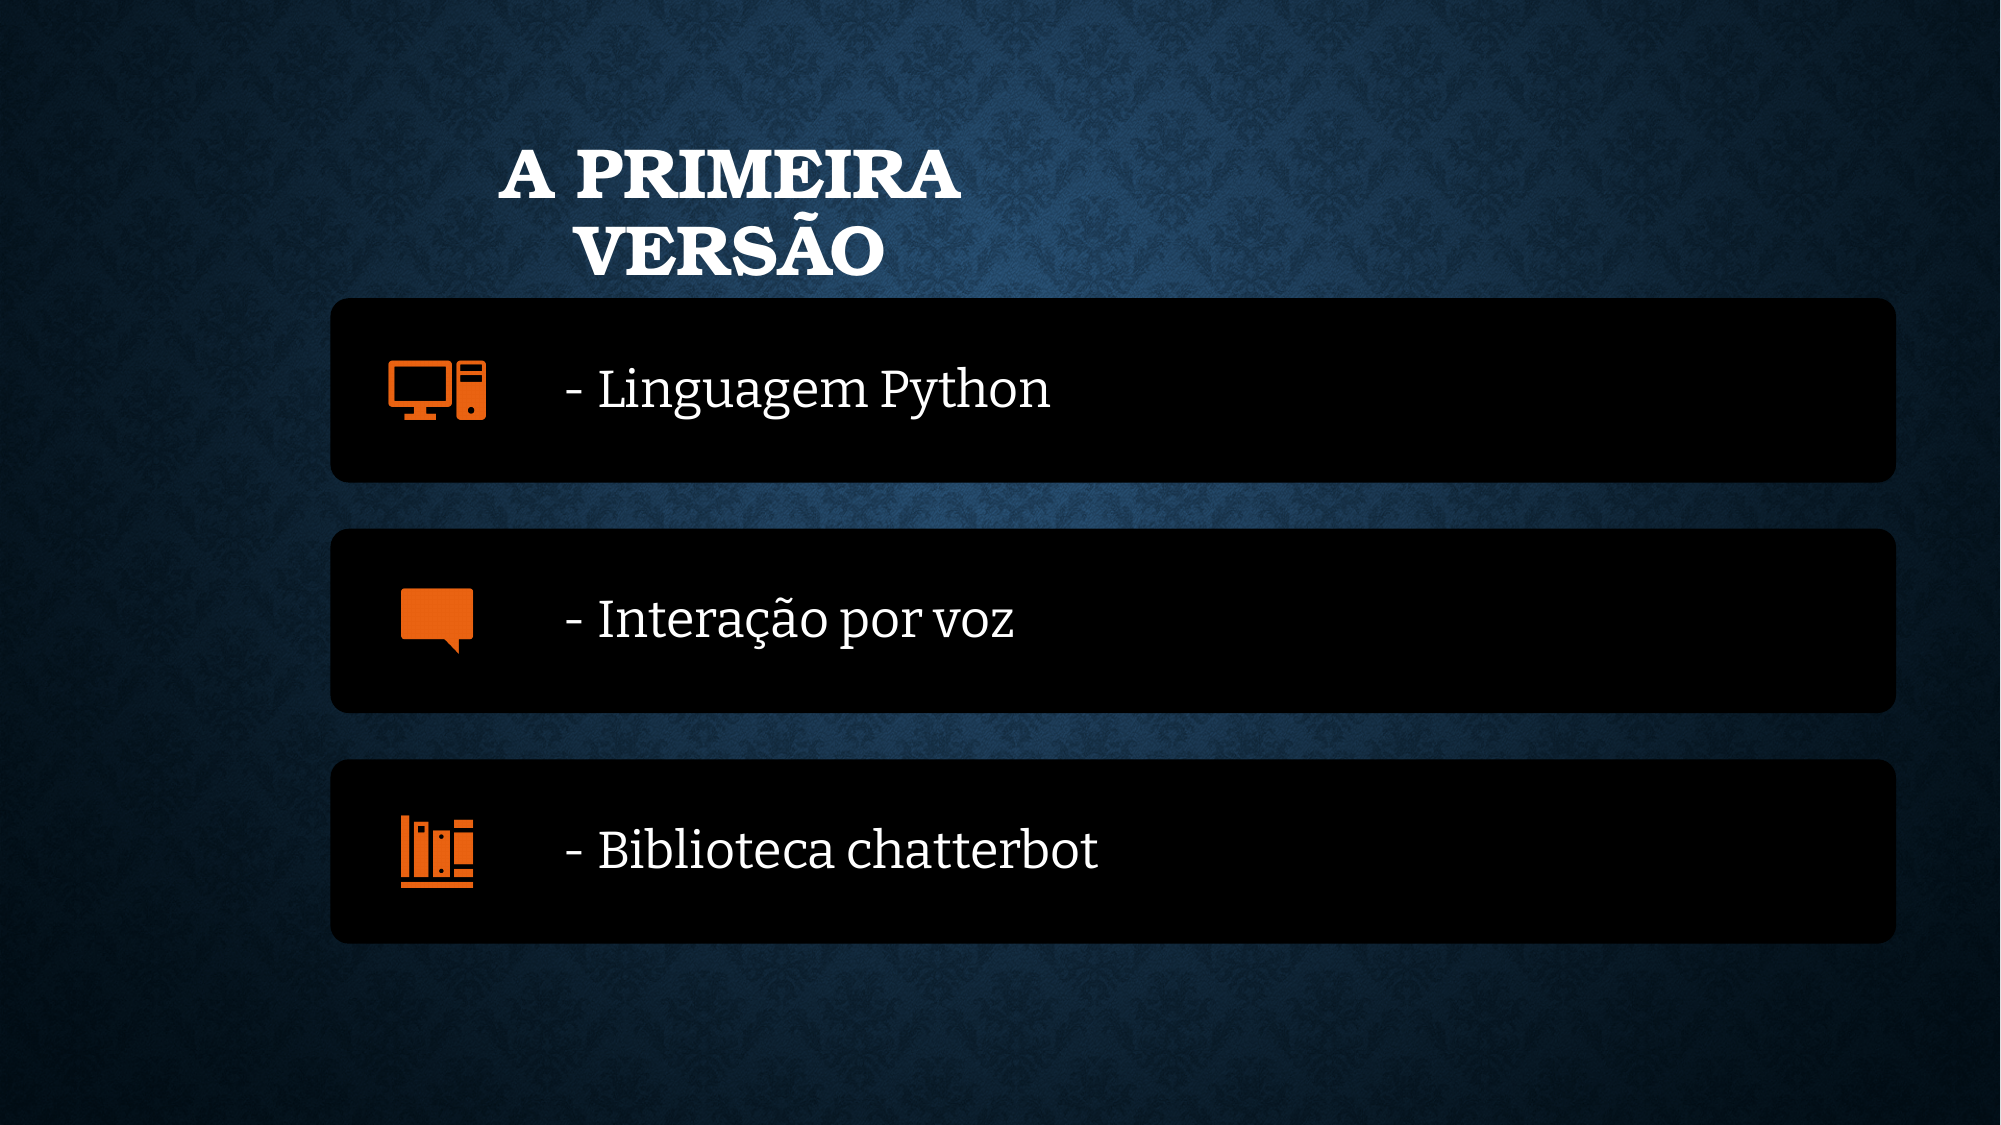

# A primeira versão
- Linguagem Python
- Interação por voz
- Biblioteca chatterbot